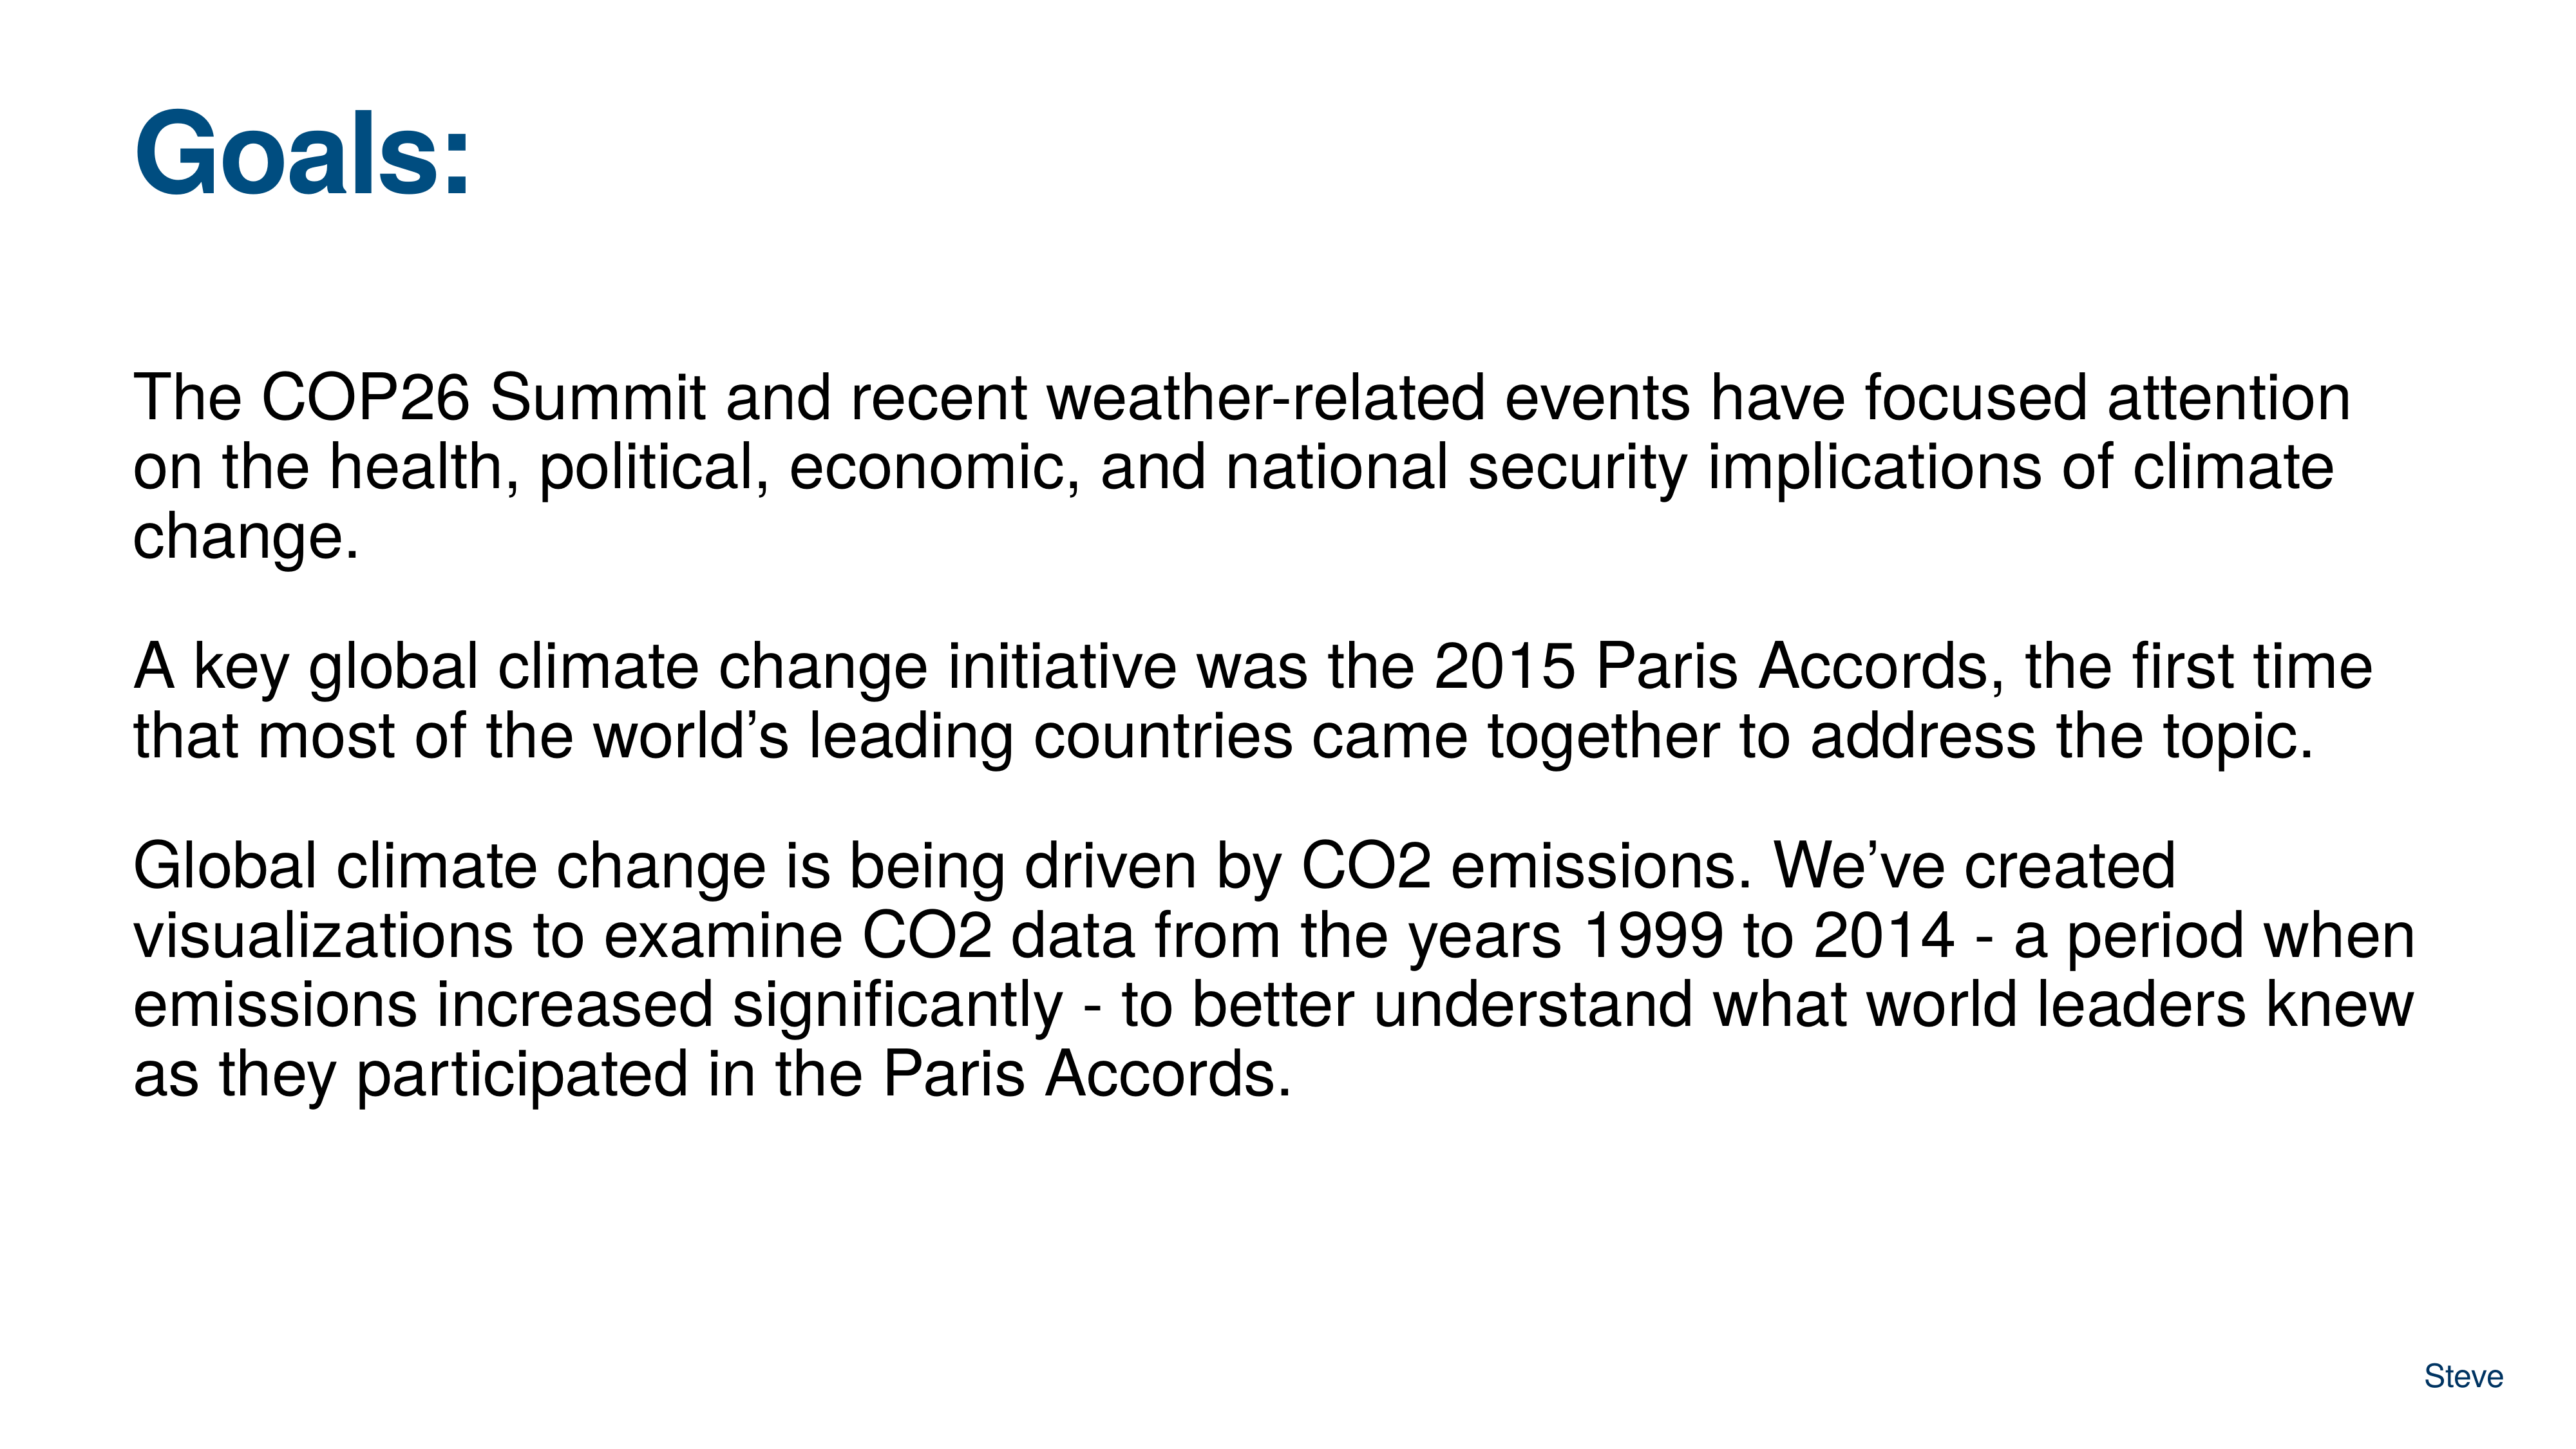

# Goals:
The COP26 Summit and recent weather-related events have focused attention on the health, political, economic, and national security implications of climate change.
A key global climate change initiative was the 2015 Paris Accords, the first time that most of the world’s leading countries came together to address the topic.
Global climate change is being driven by CO2 emissions. We’ve created visualizations to examine CO2 data from the years 1999 to 2014 - a period when emissions increased significantly - to better understand what world leaders knew as they participated in the Paris Accords.
Steve